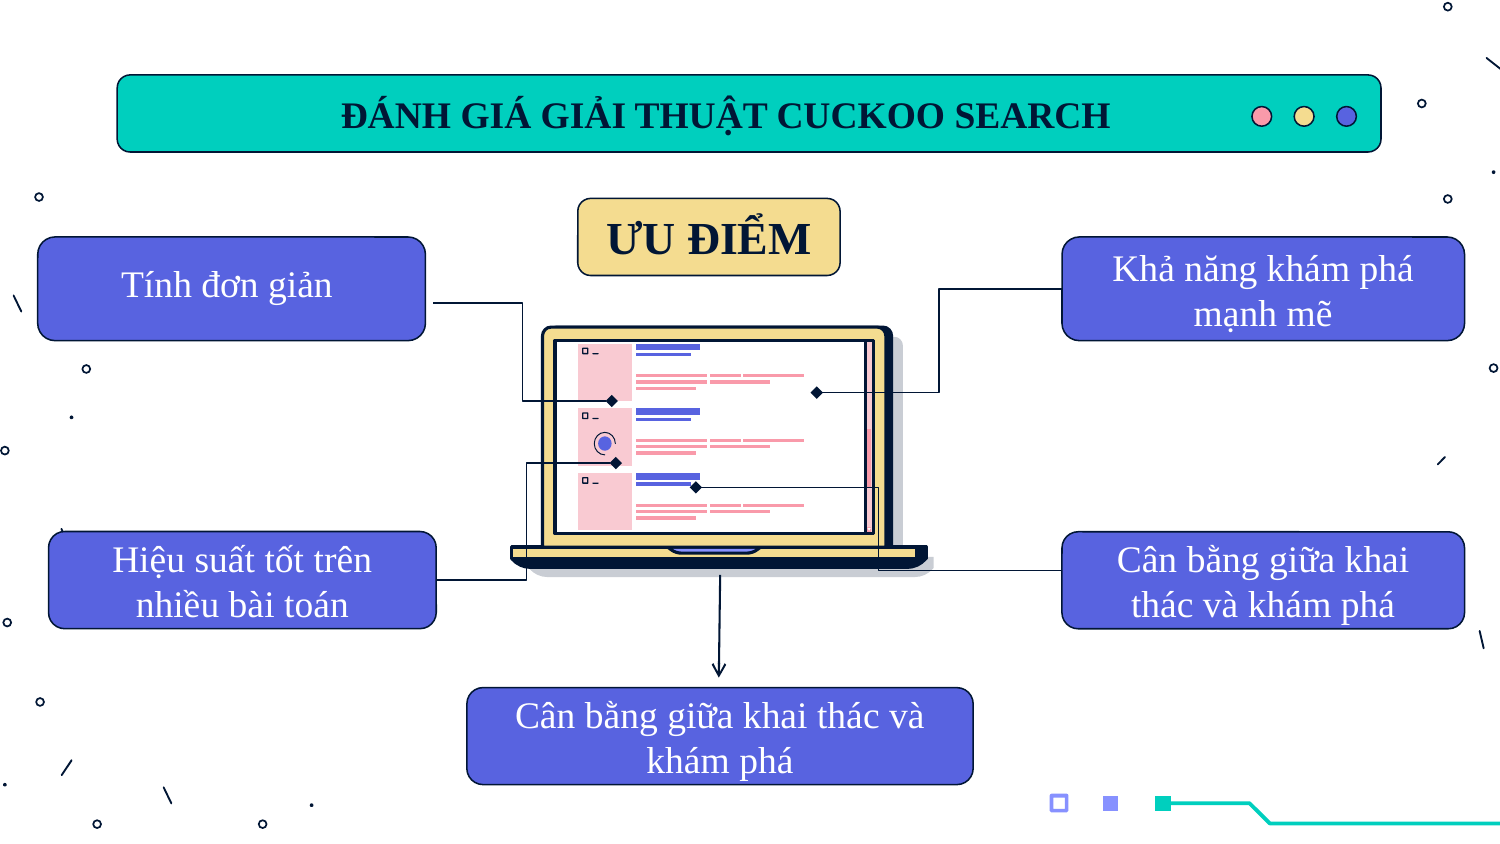

# ĐÁNH GIÁ GIẢI THUẬT CUCKOO SEARCH

ƯU ĐIỂM

Tính đơn giản
Khả năng khám phá mạnh mẽ

Hiệu suất tốt trên nhiều bài toán
Cân bằng giữa khai thác và khám phá
Cân bằng giữa khai thác và khám phá